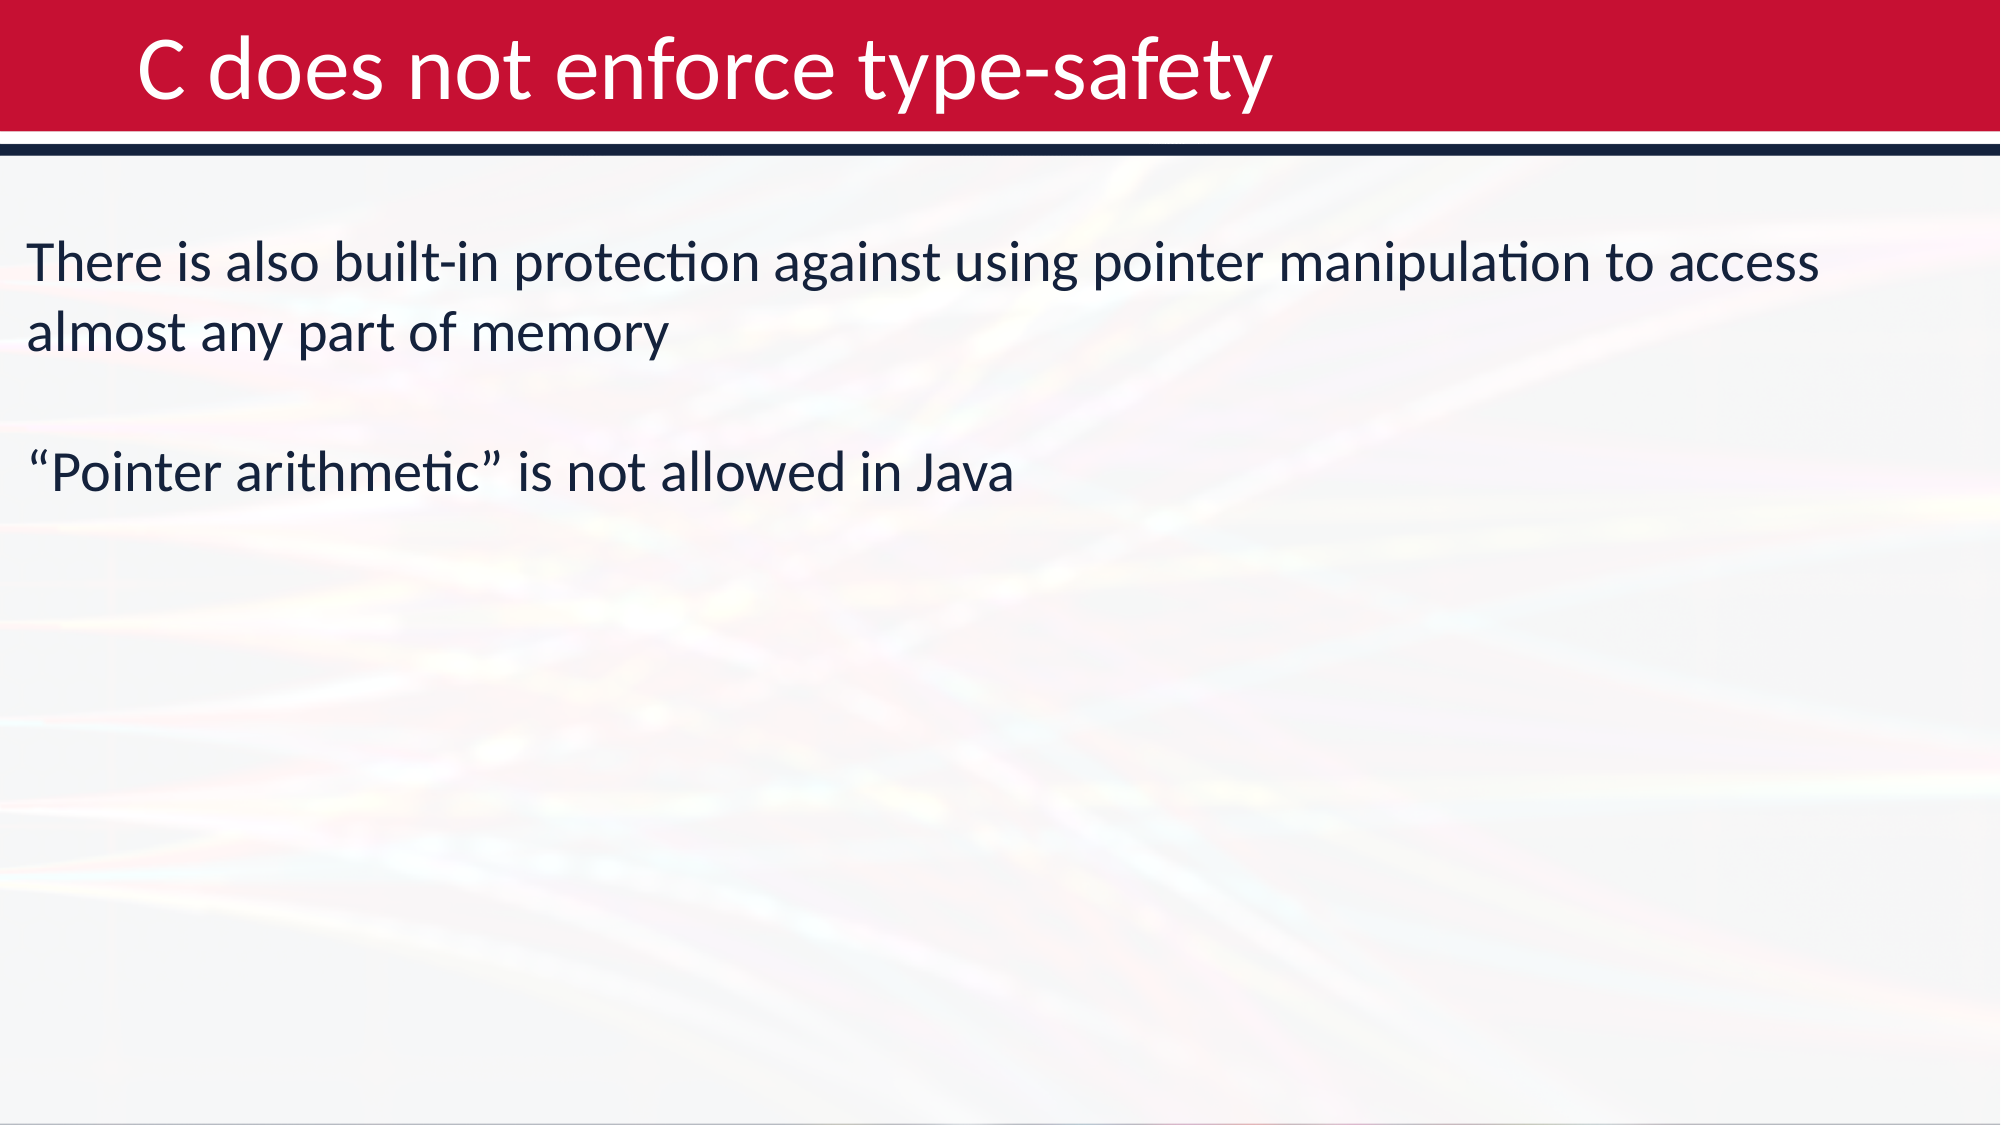

# C does not enforce type-safety
There is also built-in protection against using pointer manipulation to access almost any part of memory

“Pointer arithmetic” is not allowed in Java